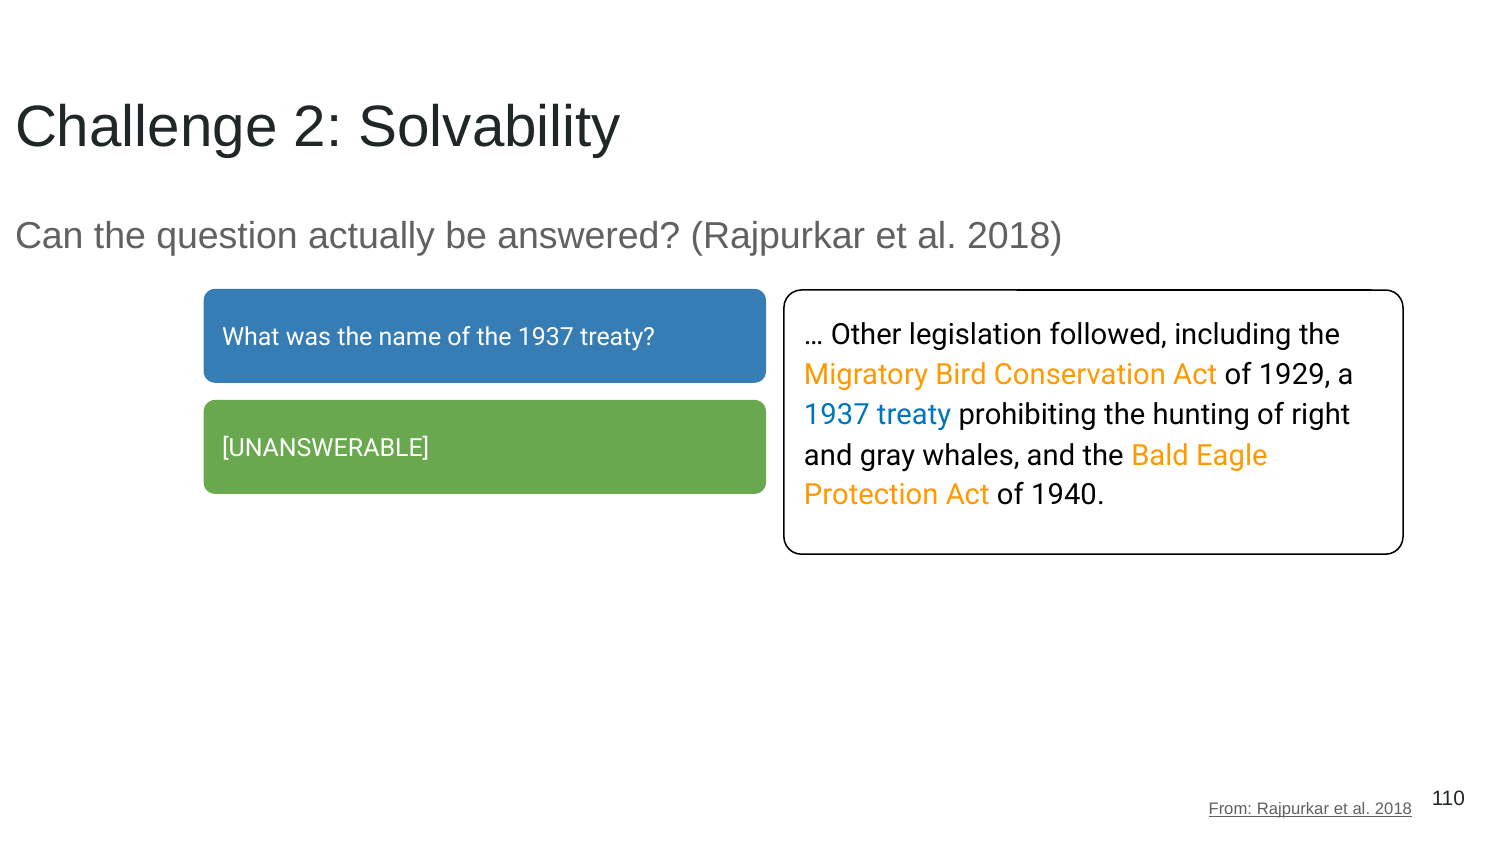

Challenge 2: Solvability
Can the question actually be answered? (Rajpurkar et al. 2018)

What was the name of the 1937 treaty?
… Other legislation followed, including the Migratory Bird Conservation Act of 1929, a 1937 treaty prohibiting the hunting of right and gray whales, and the Bald Eagle Protection Act of 1940.
[UNANSWERABLE]
110
From: Rajpurkar et al. 2018